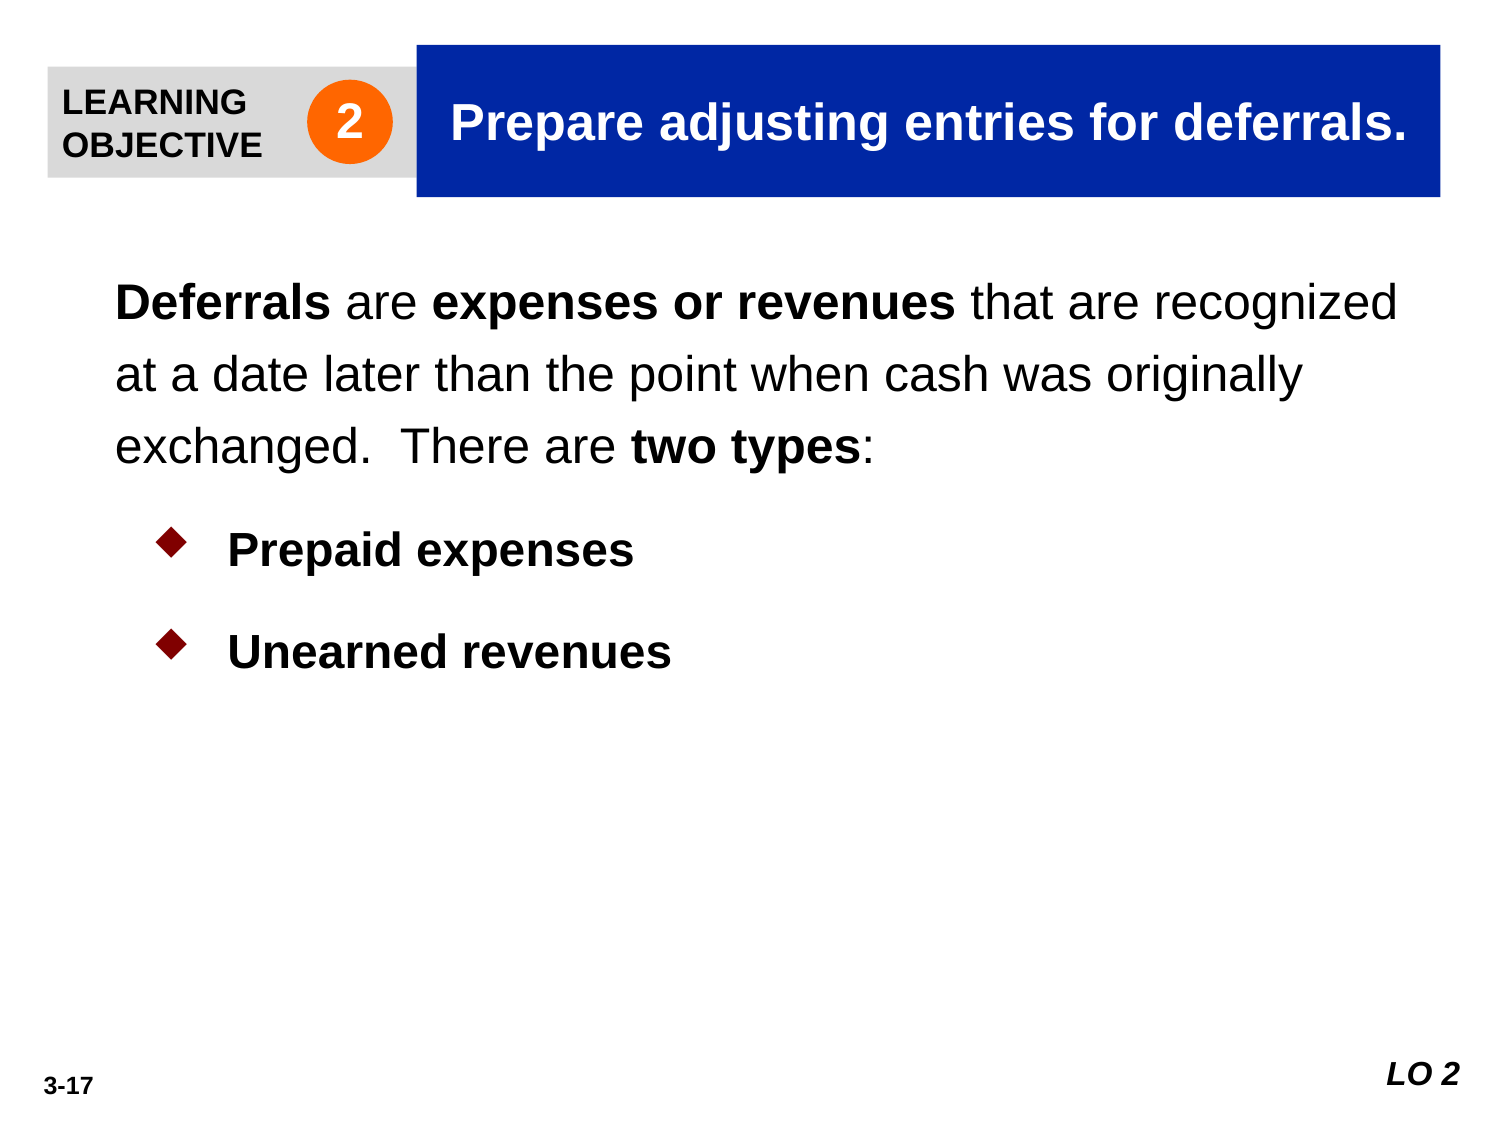

Prepare adjusting entries for deferrals.
LEARNING
OBJECTIVE
2
Deferrals are expenses or revenues that are recognized at a date later than the point when cash was originally exchanged.  There are two types:
Prepaid expenses
Unearned revenues
LO 2